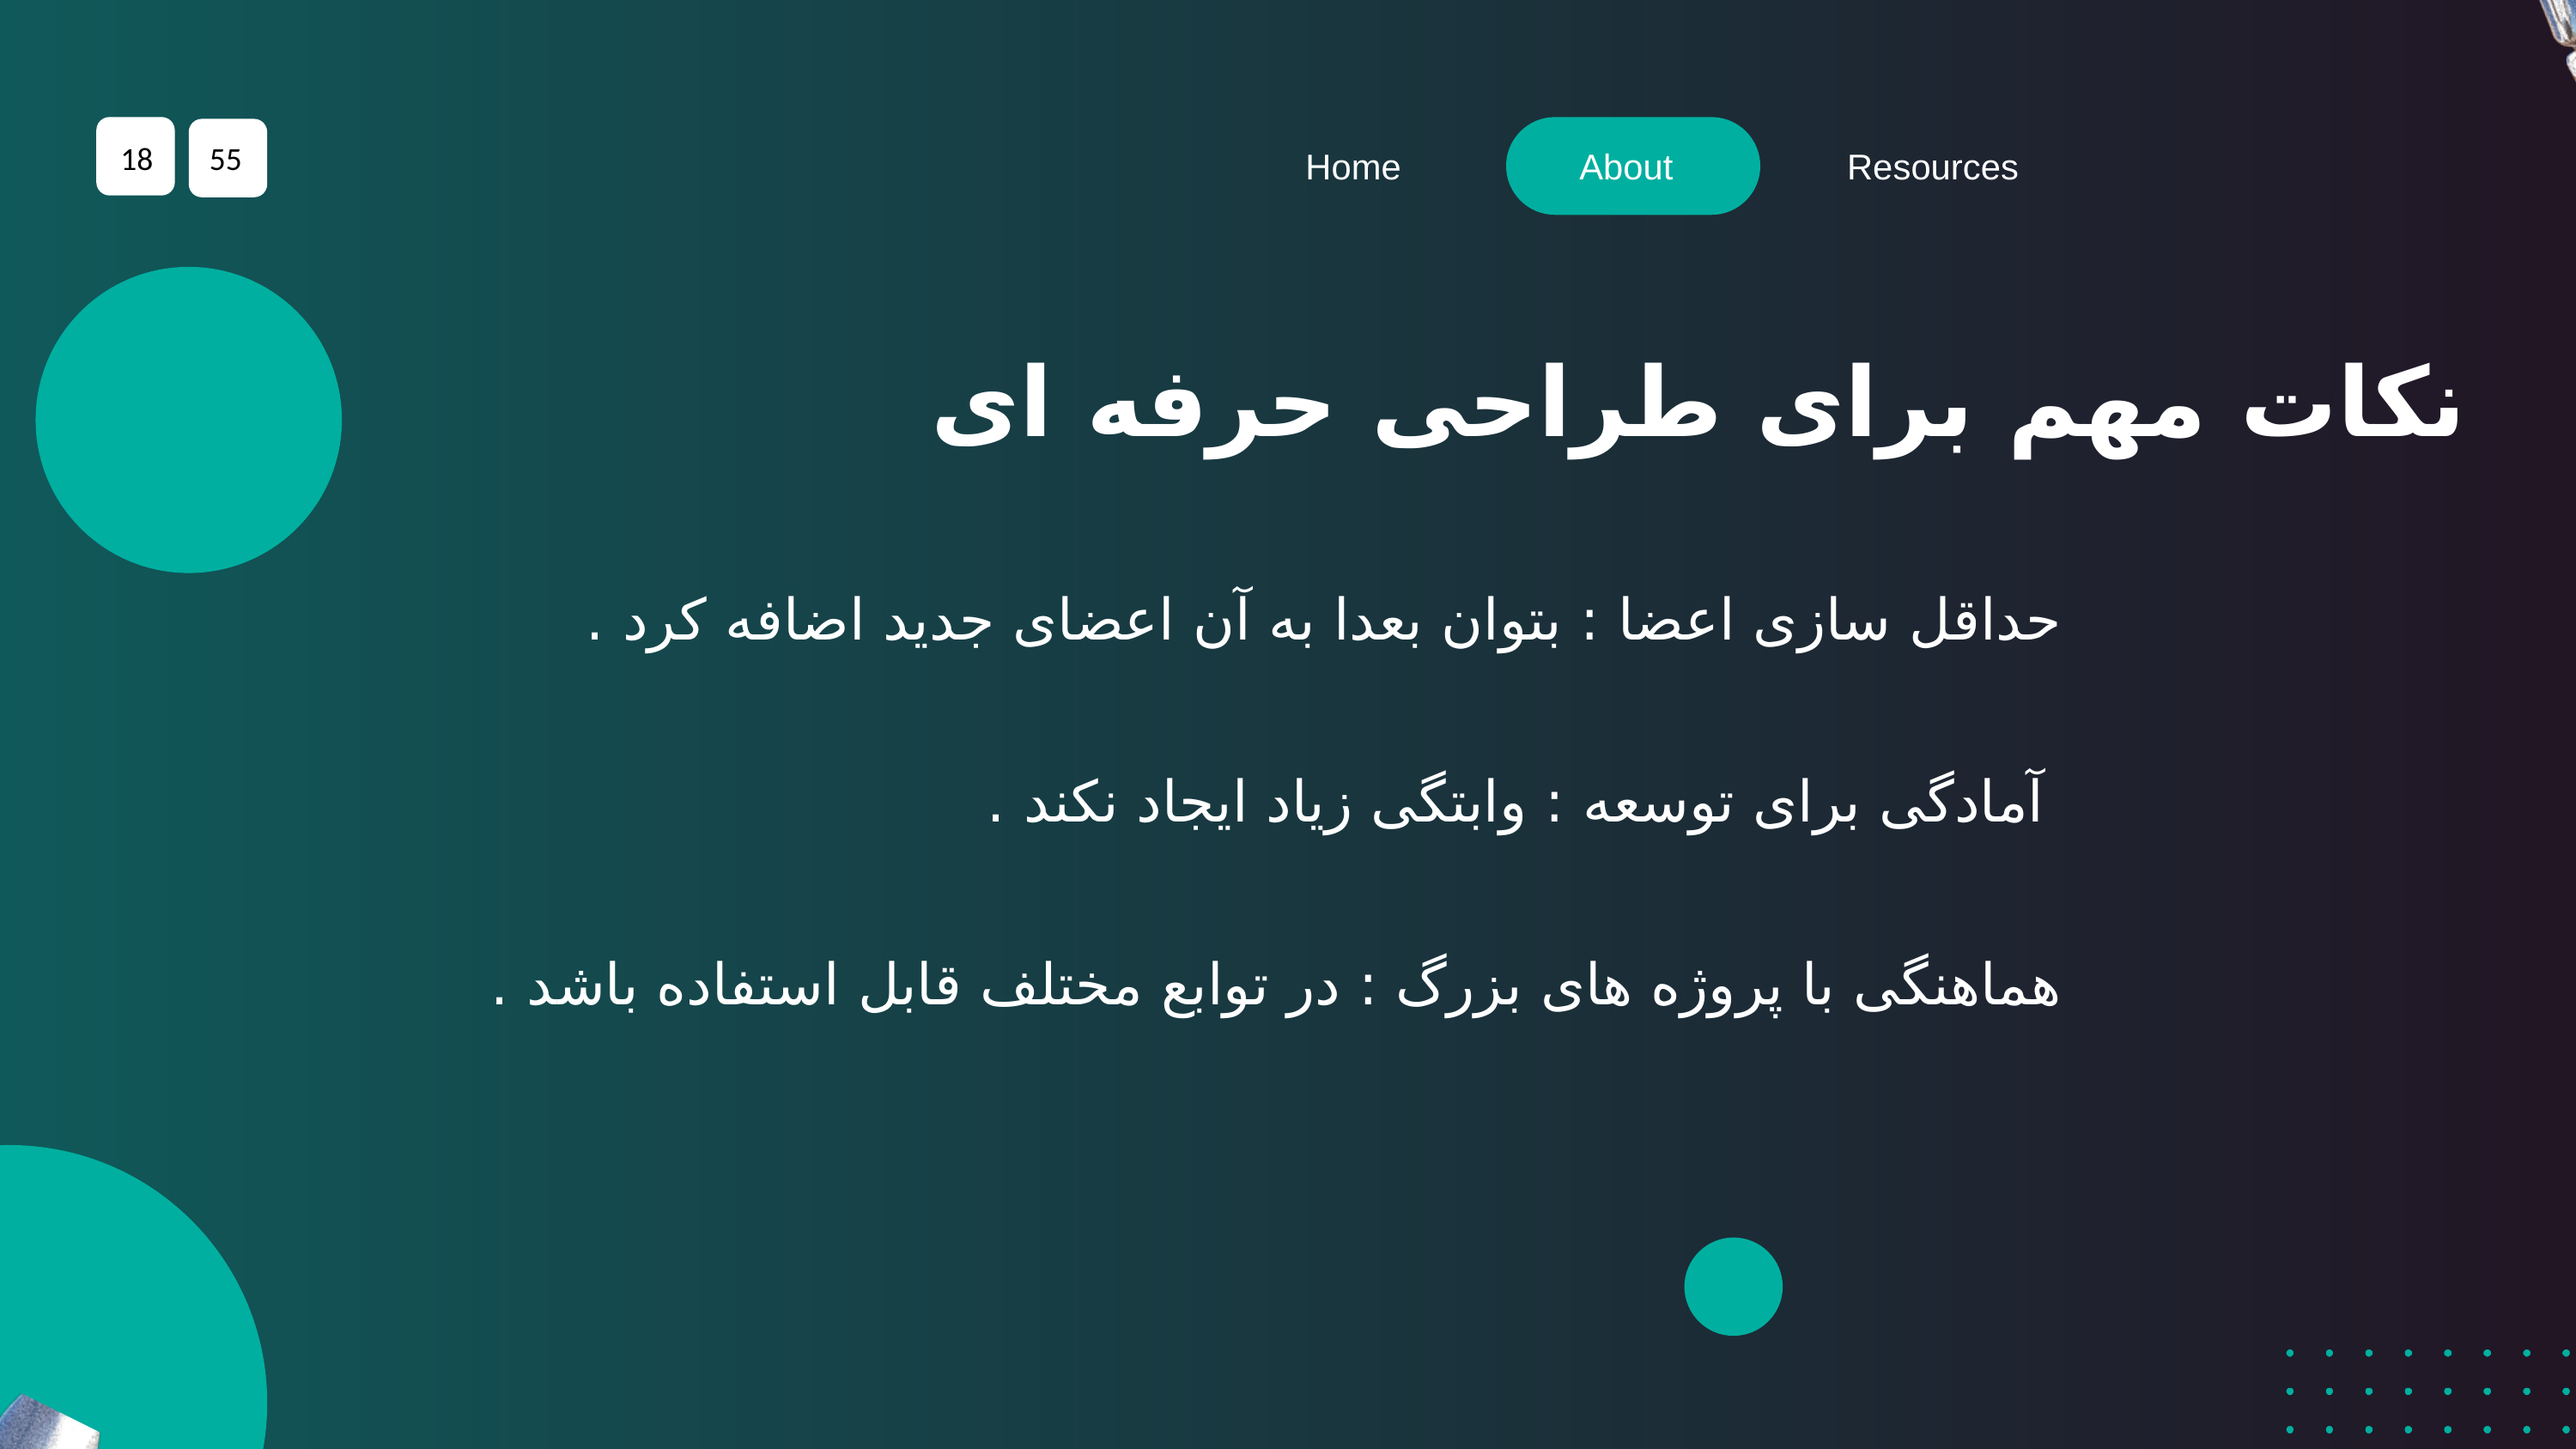

18
55
Home
About
Resources

نکات مهم برای طراحی حرفه ای
حداقل سازی اعضا : بتوان بعدا به آن اعضای جدید اضافه کرد .

 آمادگی برای توسعه : وابتگی زیاد ایجاد نکند .

هماهنگی با پروژه های بزرگ : در توابع مختلف قابل استفاده باشد .